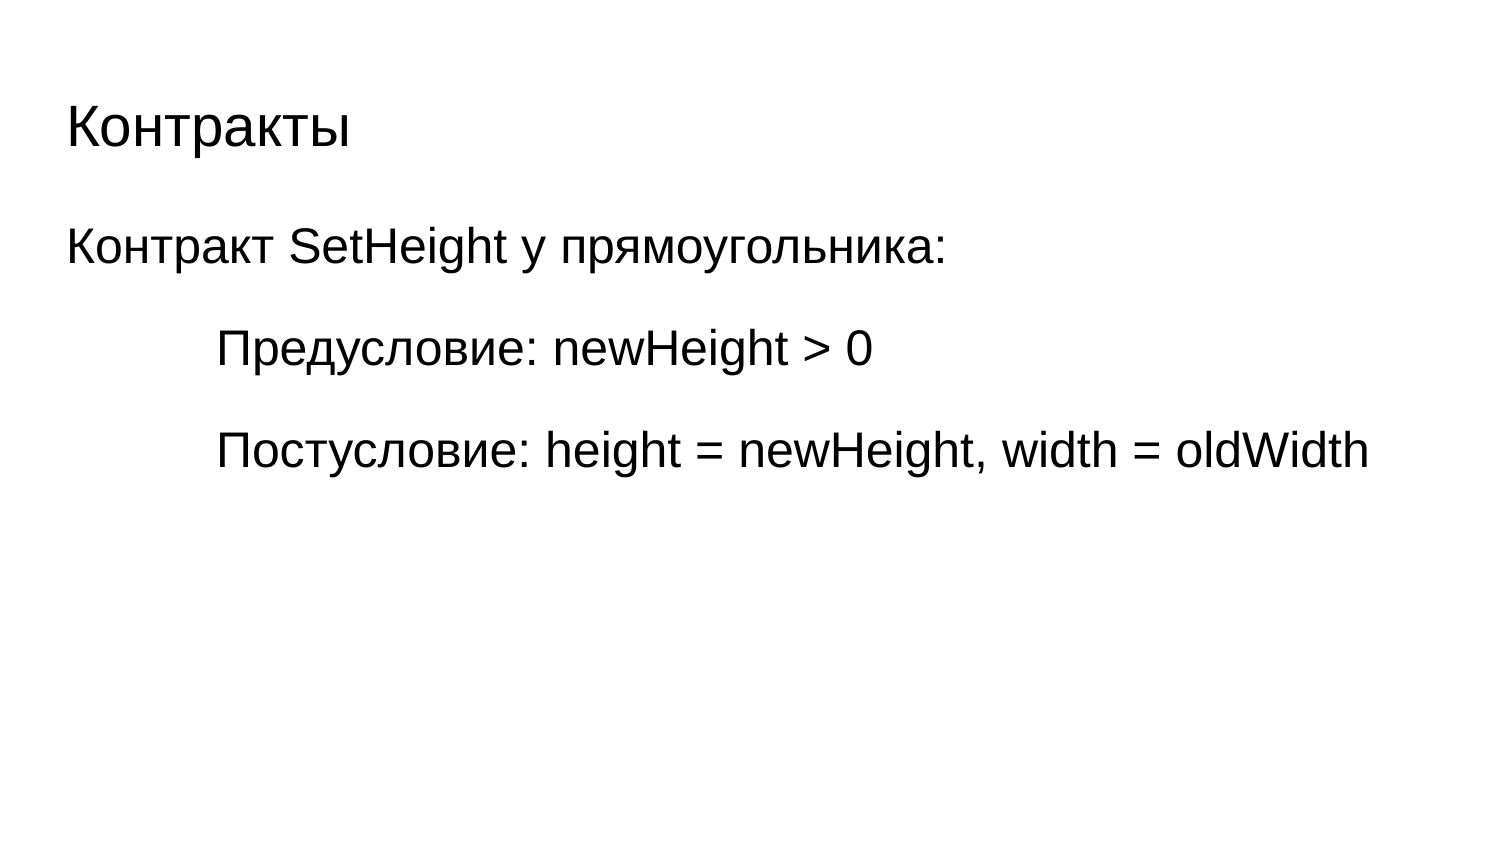

# Контракты
Контракт SetHeight у прямоугольника:
	Предусловие: newHeight > 0
	Постусловие: height = newHeight, width = oldWidth